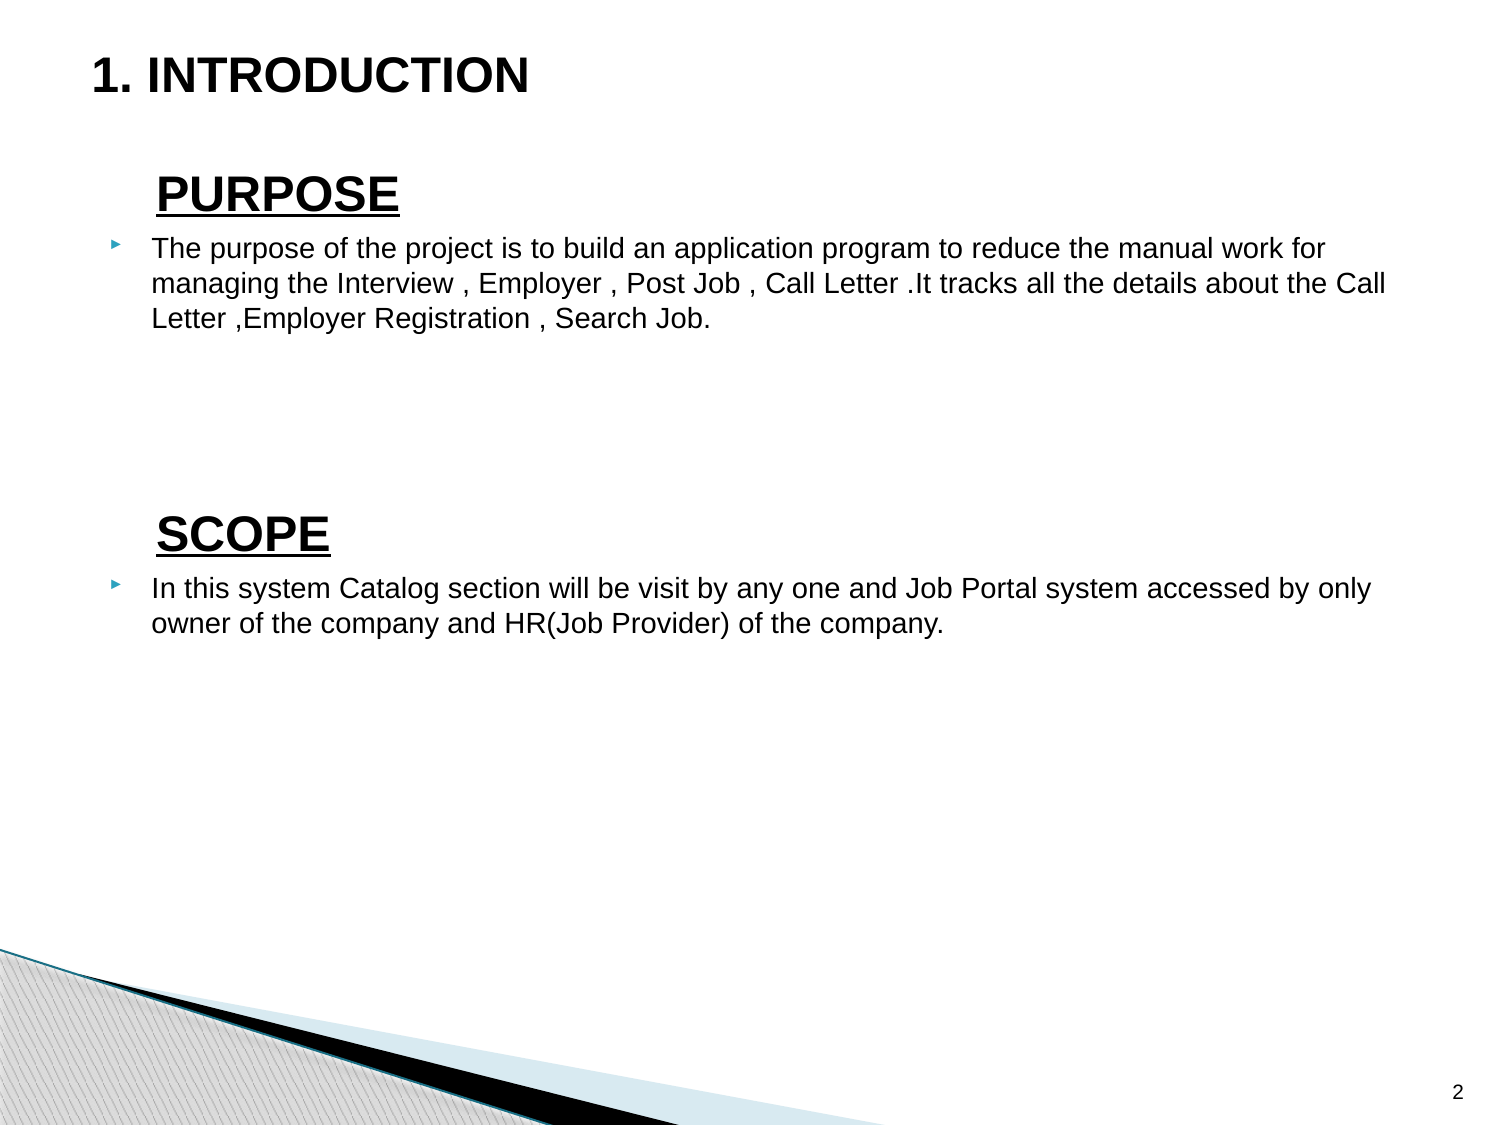

# 1. INTRODUCTION

PURPOSE
The purpose of the project is to build an application program to reduce the manual work for managing the Interview , Employer , Post Job , Call Letter .It tracks all the details about the Call Letter ,Employer Registration , Search Job.

SCOPE
In this system Catalog section will be visit by any one and Job Portal system accessed by only owner of the company and HR(Job Provider) of the company.

2